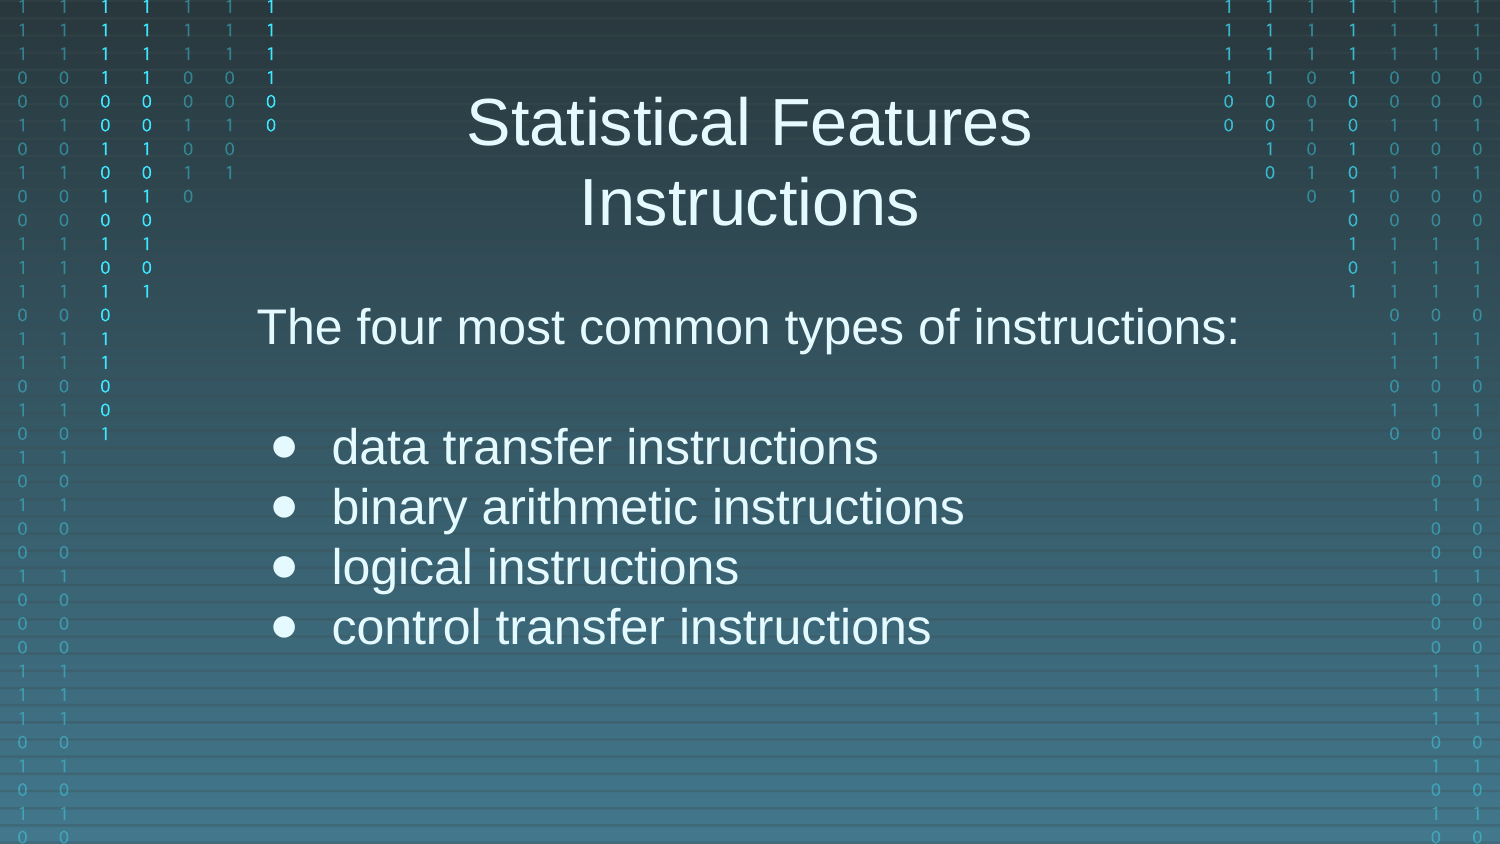

Statistical Features
Instructions

The four most common types of instructions:

data transfer instructions
binary arithmetic instructions
logical instructions
control transfer instructions